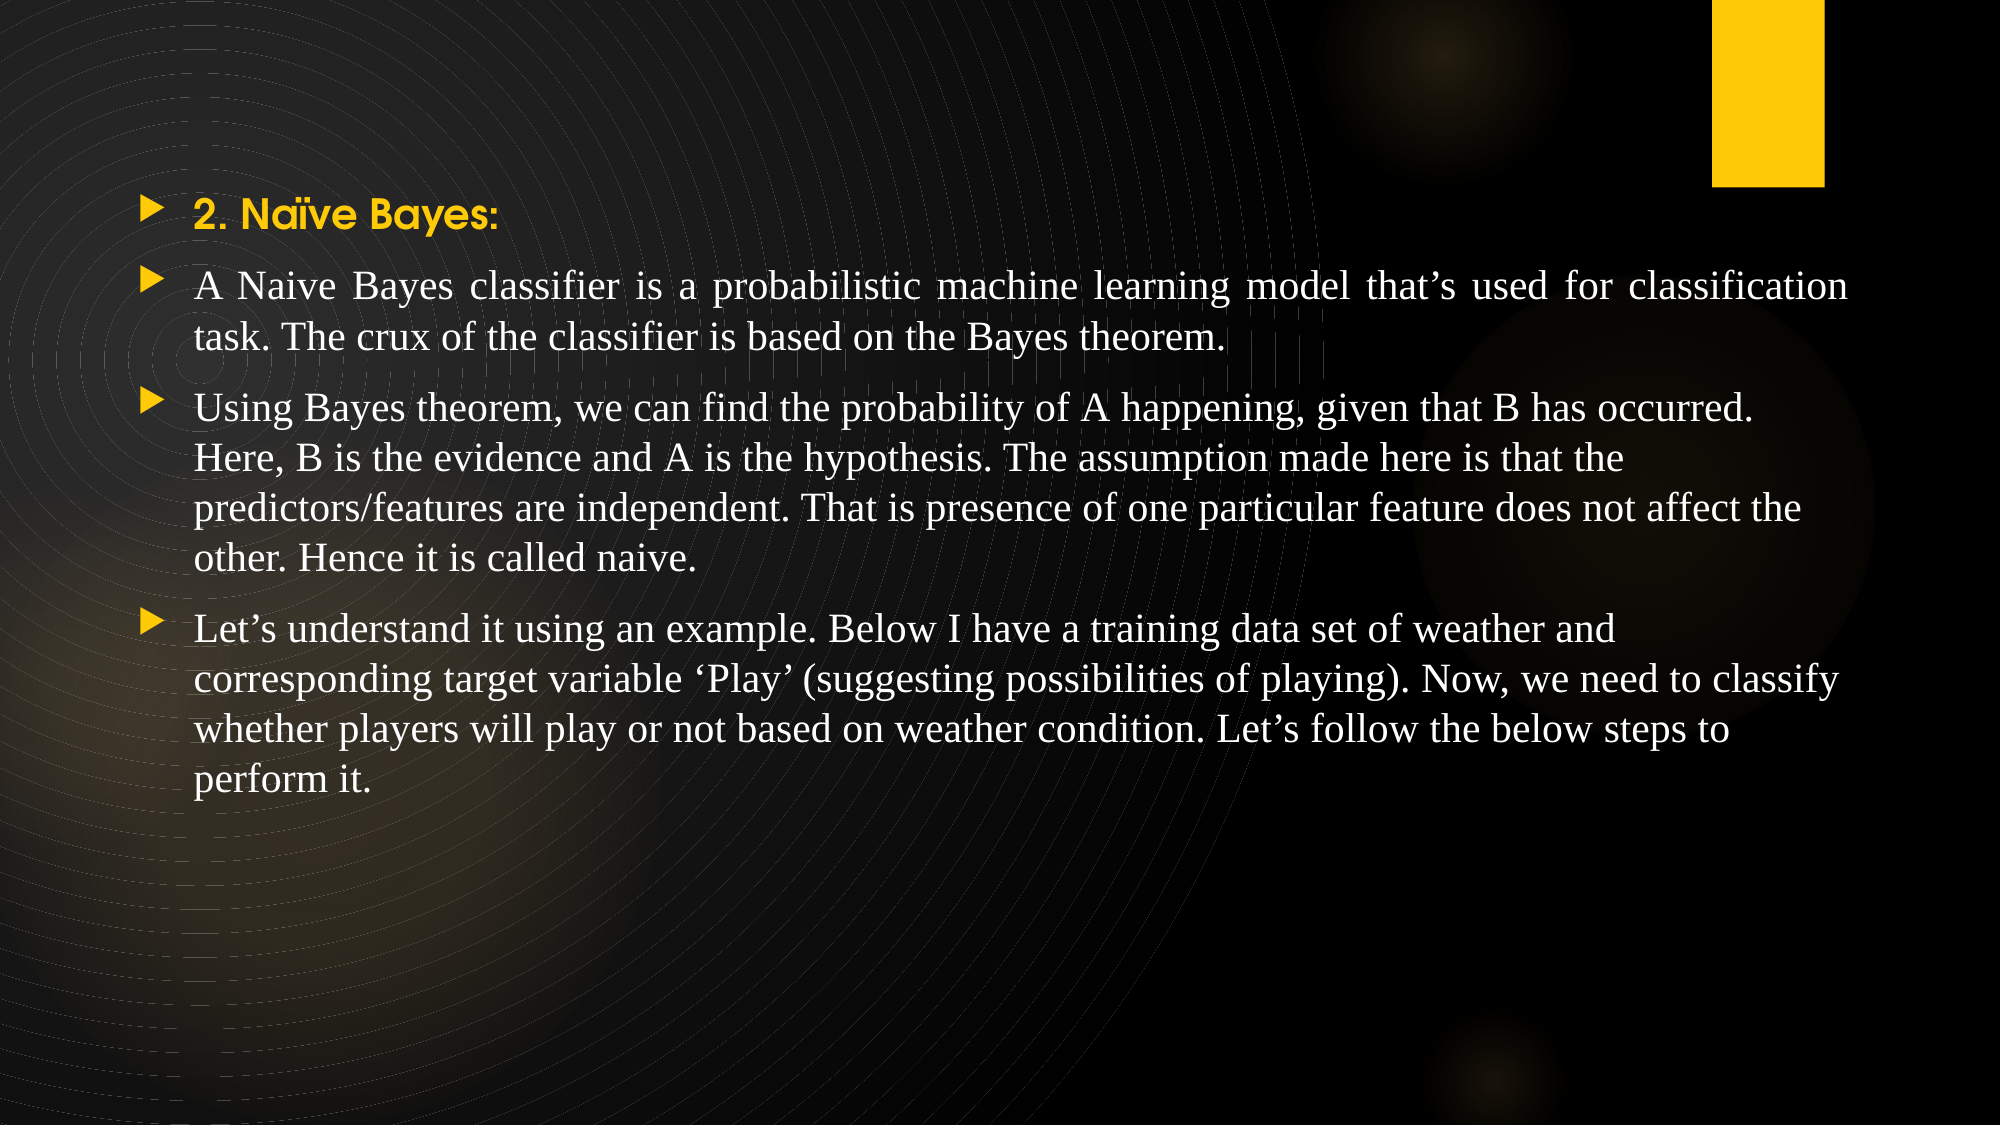

2. Naïve Bayes:
A Naive Bayes classifier is a probabilistic machine learning model that’s used for classification task. The crux of the classifier is based on the Bayes theorem.
Using Bayes theorem, we can find the probability of A happening, given that B has occurred. Here, B is the evidence and A is the hypothesis. The assumption made here is that the predictors/features are independent. That is presence of one particular feature does not affect the other. Hence it is called naive.
Let’s understand it using an example. Below I have a training data set of weather and corresponding target variable ‘Play’ (suggesting possibilities of playing). Now, we need to classify whether players will play or not based on weather condition. Let’s follow the below steps to perform it.